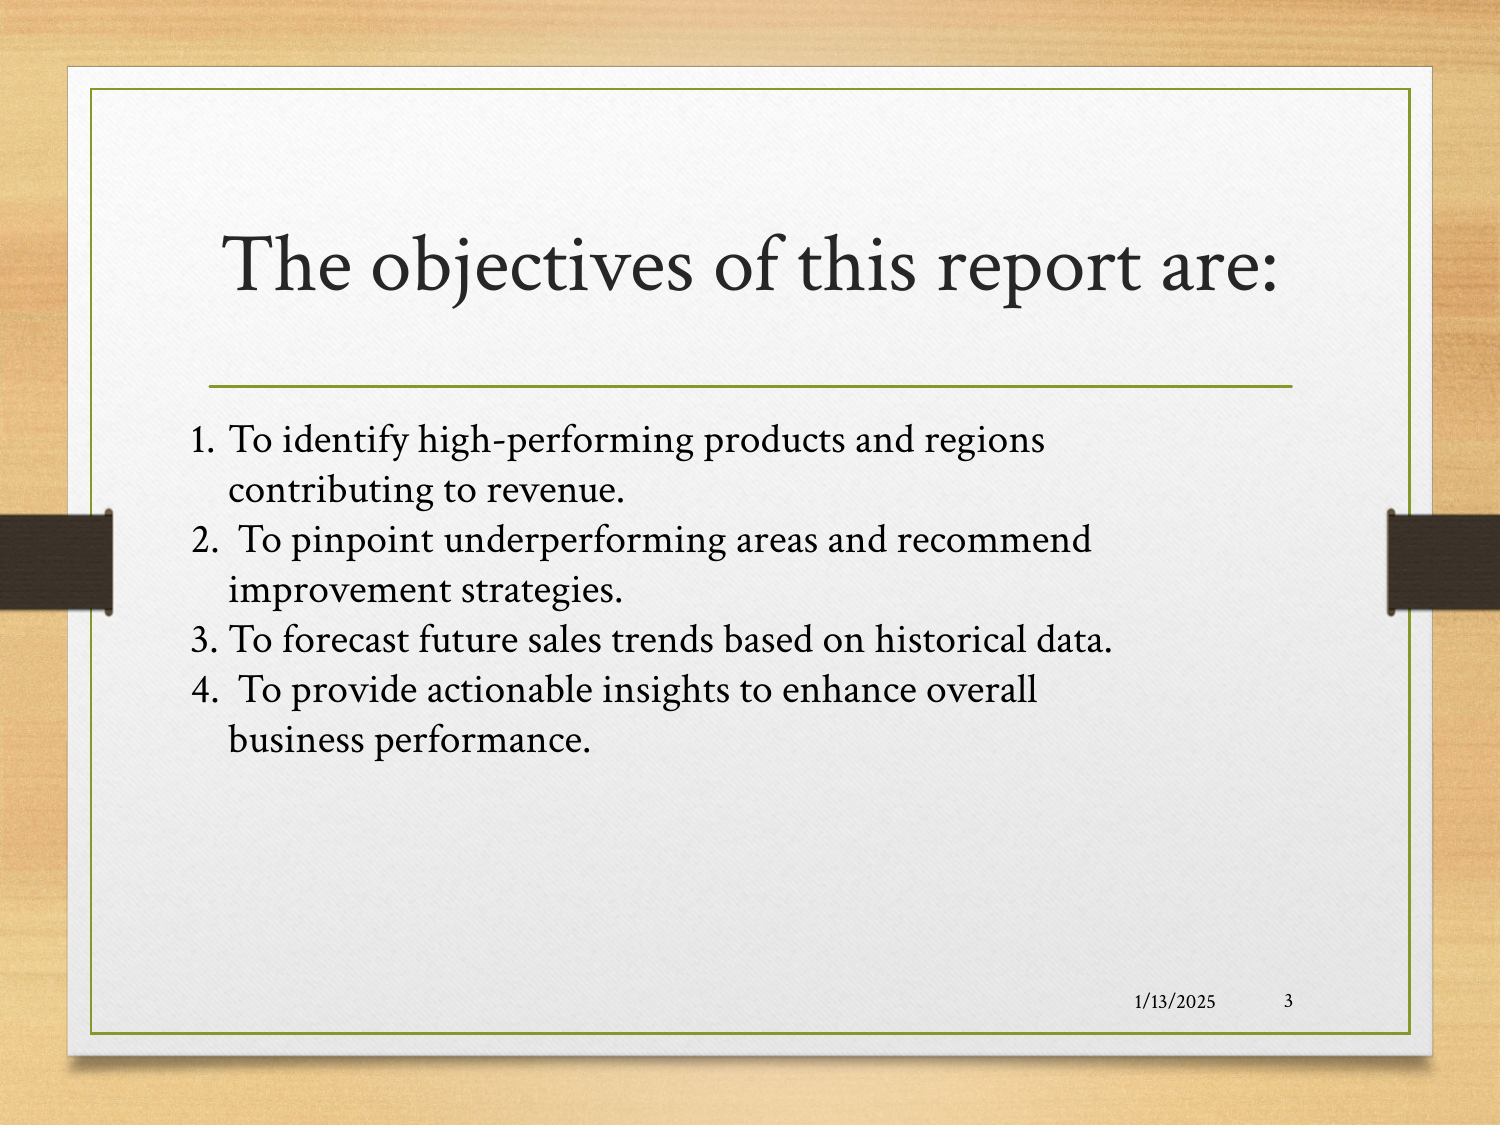

# The objectives of this report are:
To identify high-performing products and regions contributing to revenue.
 To pinpoint underperforming areas and recommend improvement strategies.
To forecast future sales trends based on historical data.
 To provide actionable insights to enhance overall business performance.

1/13/2025
3